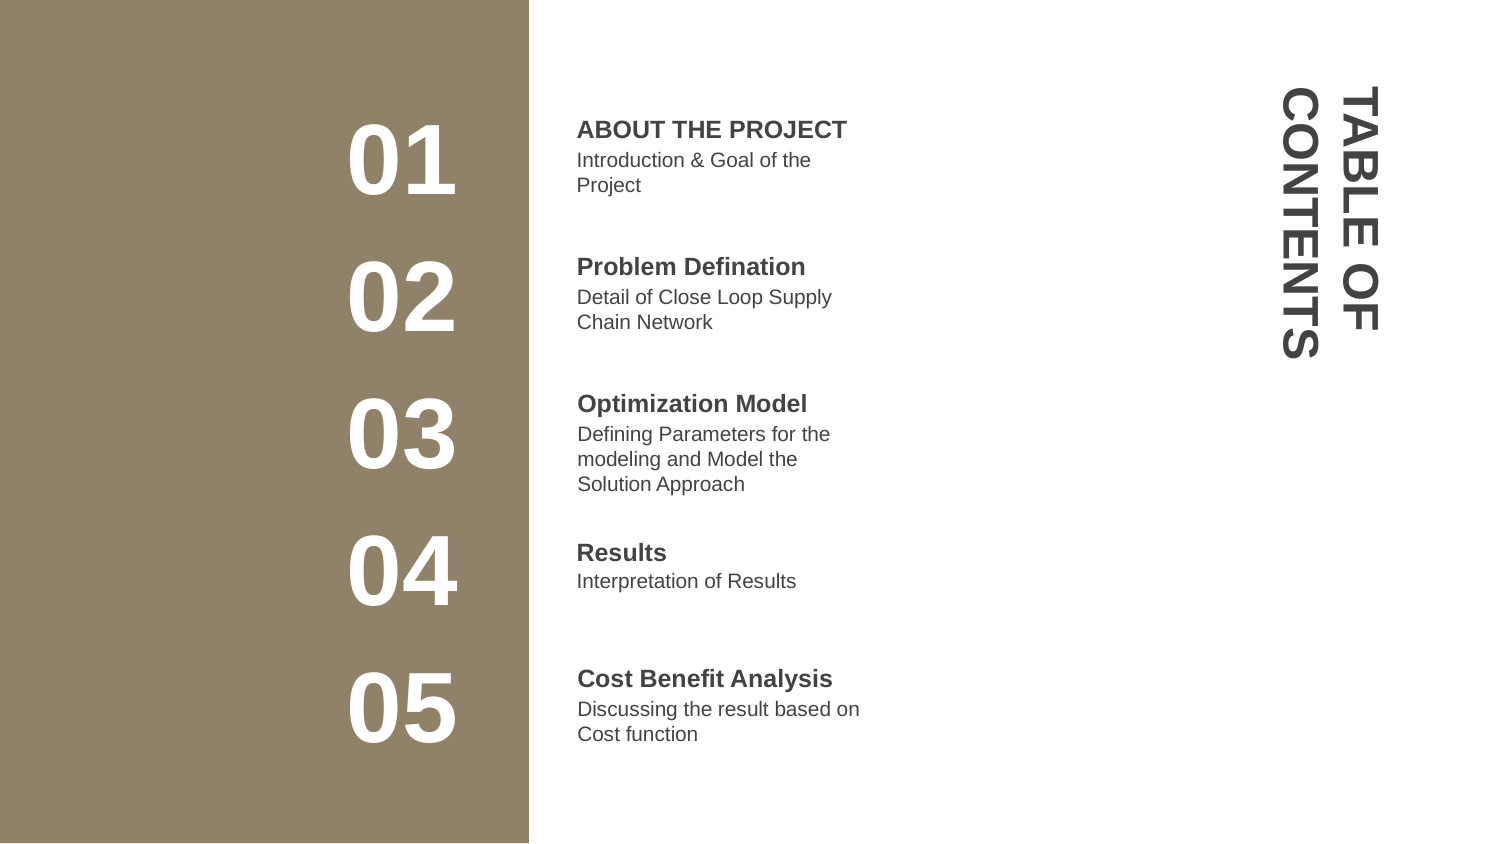

# ABOUT THE PROJECT
01
Introduction & Goal of the Project

Problem Defination
02
Detail of Close Loop Supply Chain Network
TABLE OF CONTENTS
Optimization Model
03
Defining Parameters for the modeling and Model the Solution Approach

Results
04
Interpretation of Results
Cost Benefit Analysis
05
Discussing the result based on Cost function